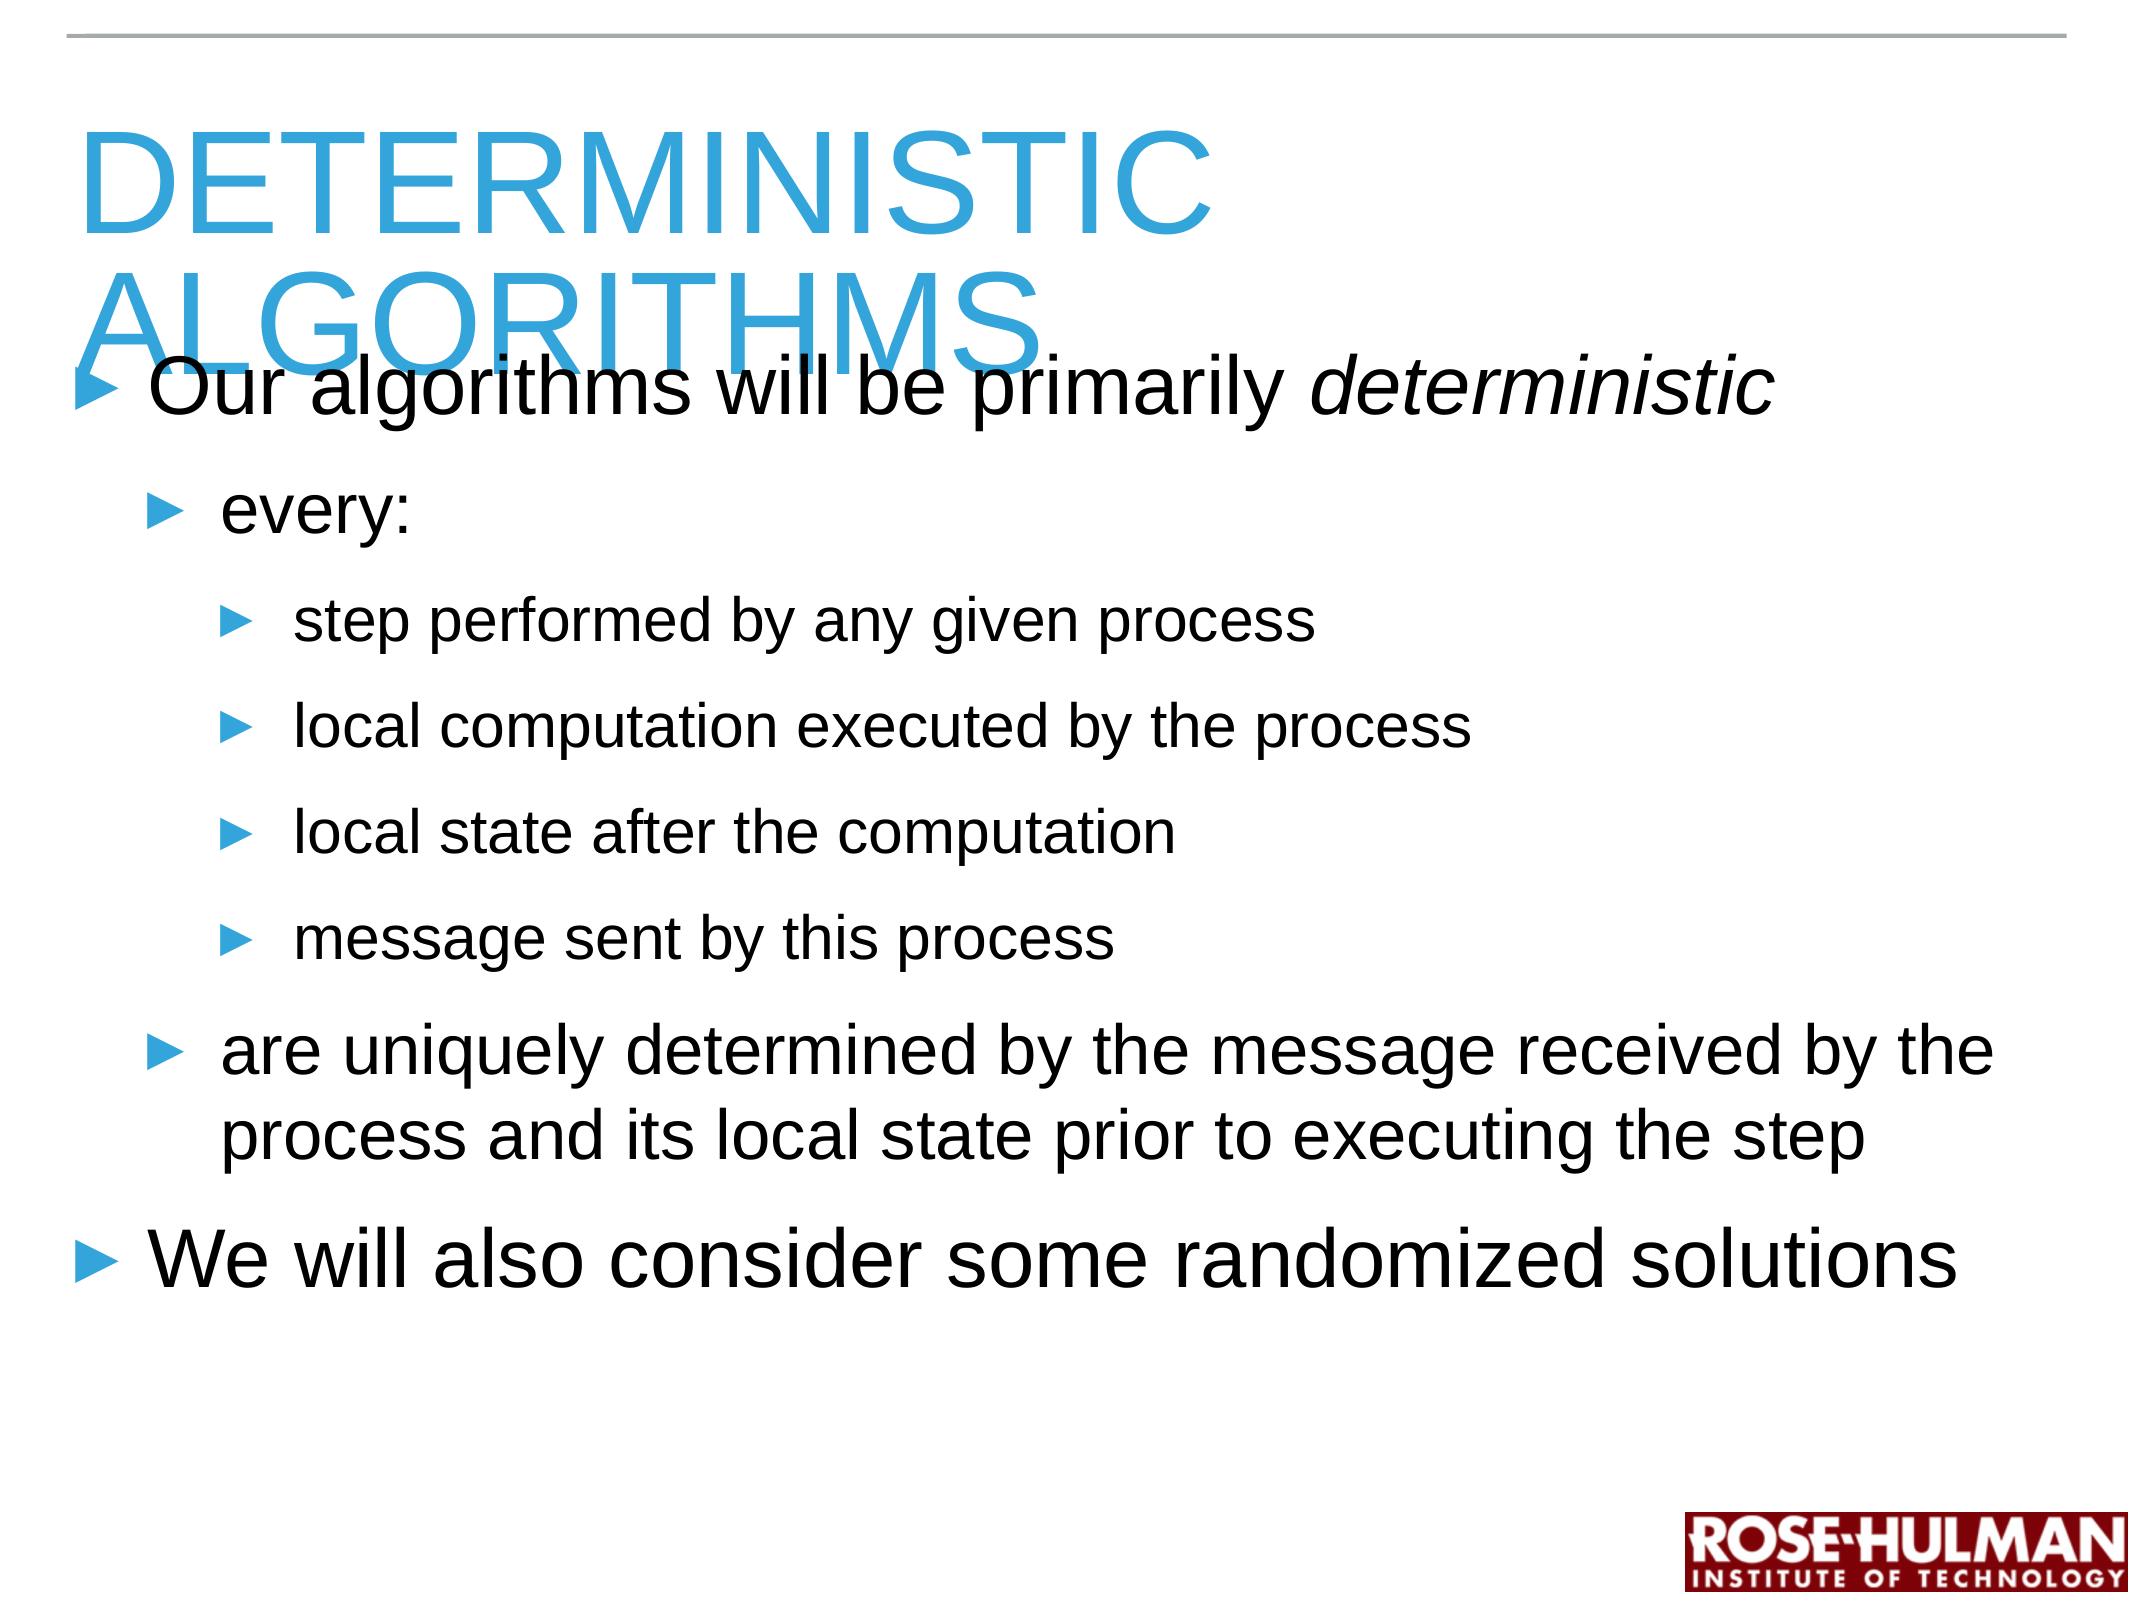

# deterministic algorithms
Our algorithms will be primarily deterministic
every:
step performed by any given process
local computation executed by the process
local state after the computation
message sent by this process
are uniquely determined by the message received by the process and its local state prior to executing the step
We will also consider some randomized solutions
13